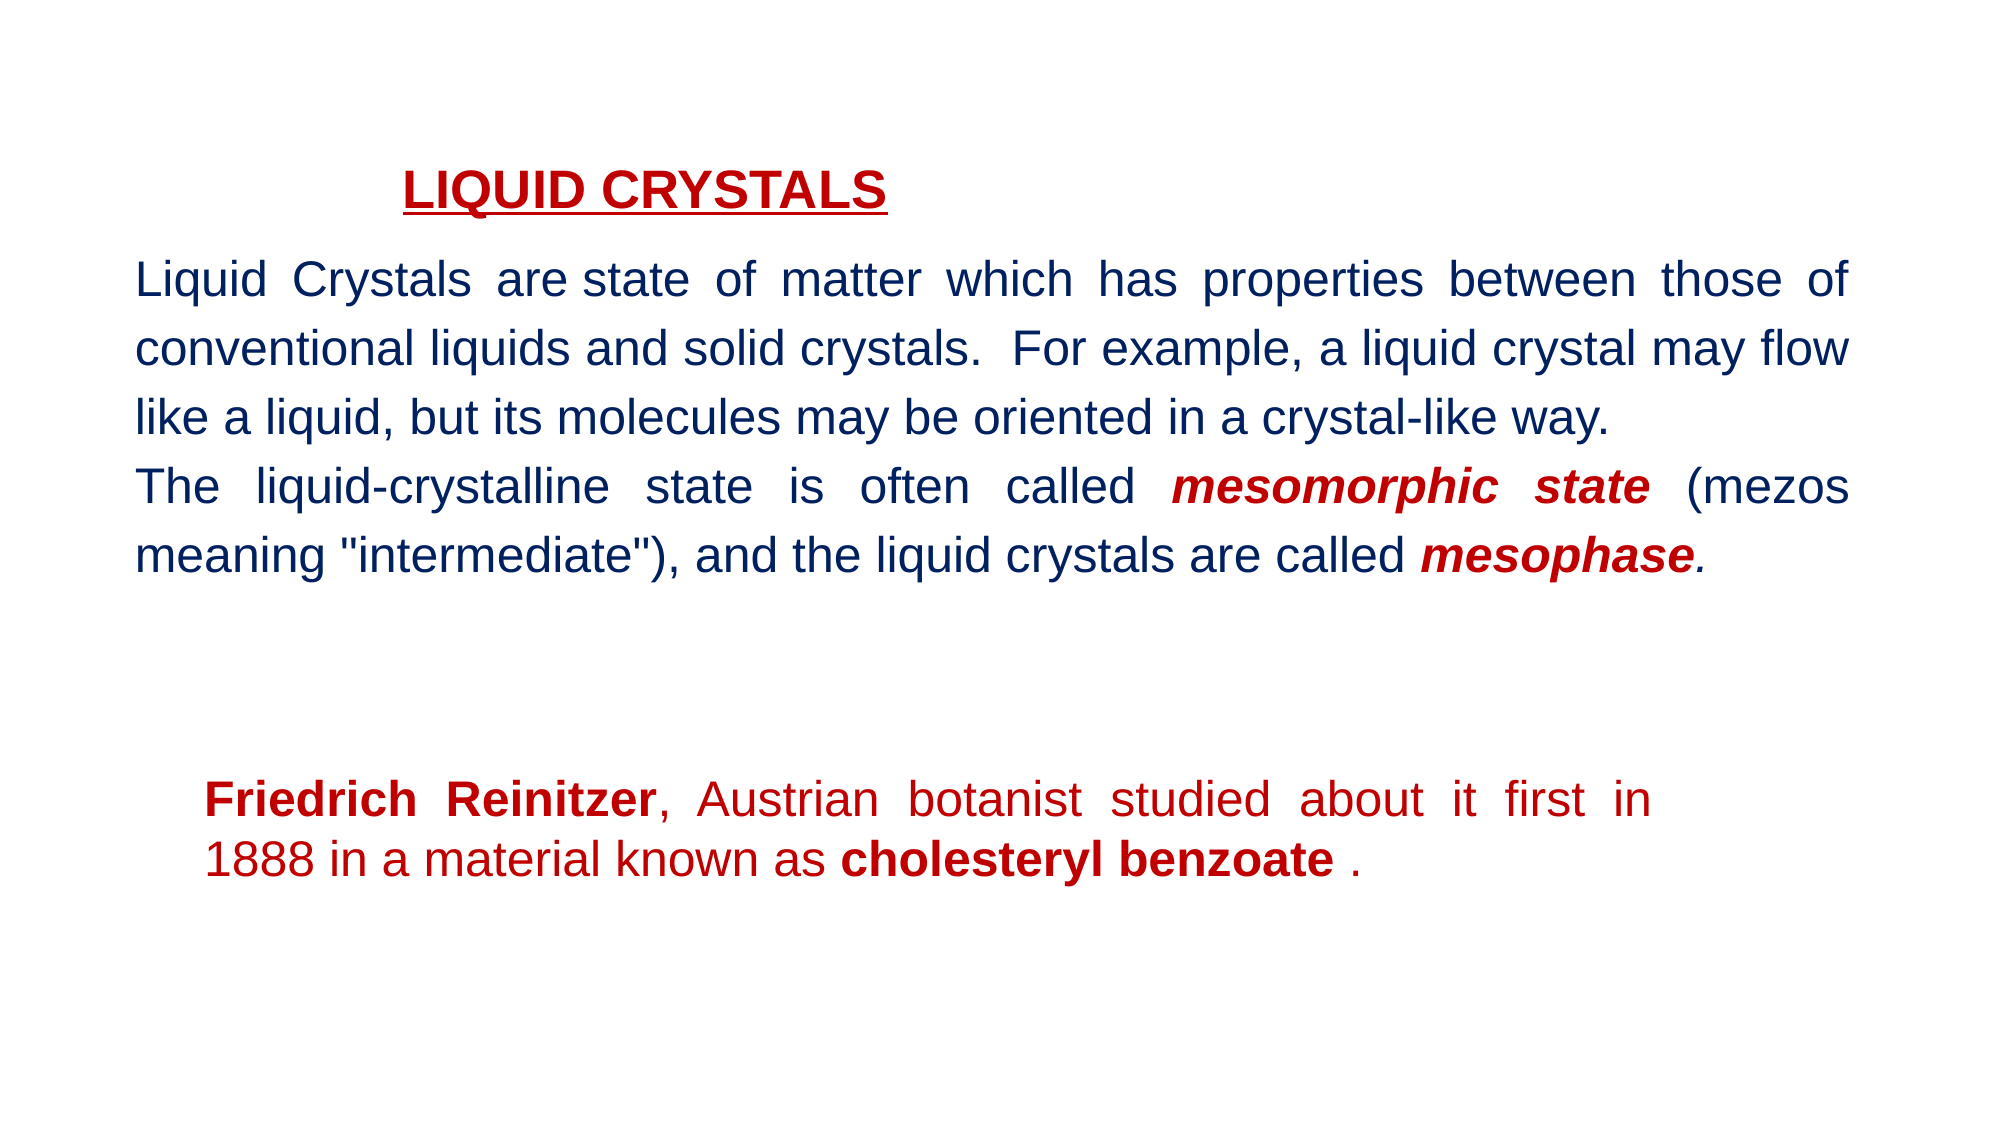

LIQUID CRYSTALS
Liquid Crystals are state of matter which has properties between those of conventional liquids and solid crystals.  For example, a liquid crystal may flow like a liquid, but its molecules may be oriented in a crystal-like way.
The liquid-crystalline state is often called mesomorphic state (mezos meaning "intermediate"), and the liquid crystals are called mesophase.
Friedrich Reinitzer, Austrian botanist studied about it first in 1888 in a material known as cholesteryl benzoate .